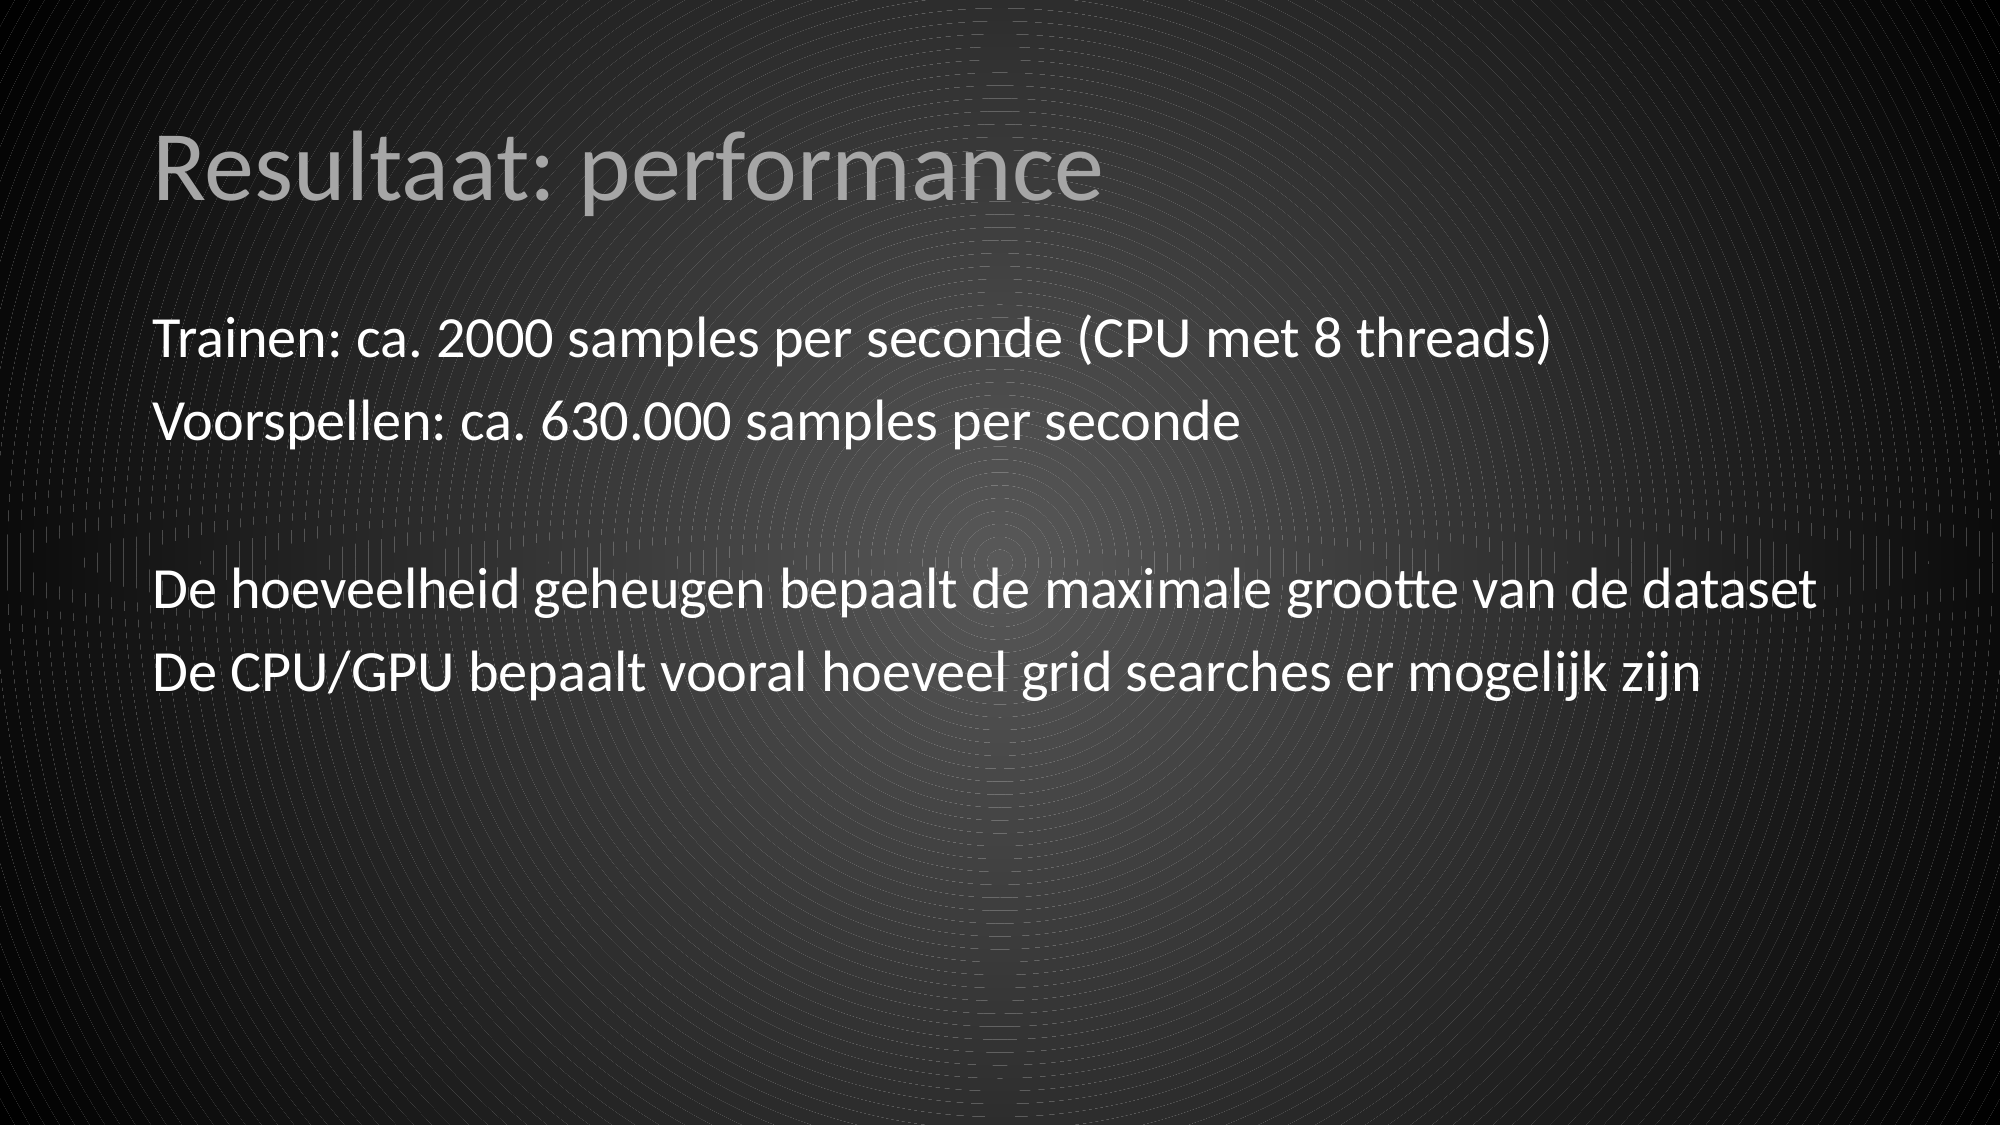

# Resultaat: performance
Trainen: ca. 2000 samples per seconde (CPU met 8 threads)
Voorspellen: ca. 630.000 samples per seconde

De hoeveelheid geheugen bepaalt de maximale grootte van de dataset
De CPU/GPU bepaalt vooral hoeveel grid searches er mogelijk zijn